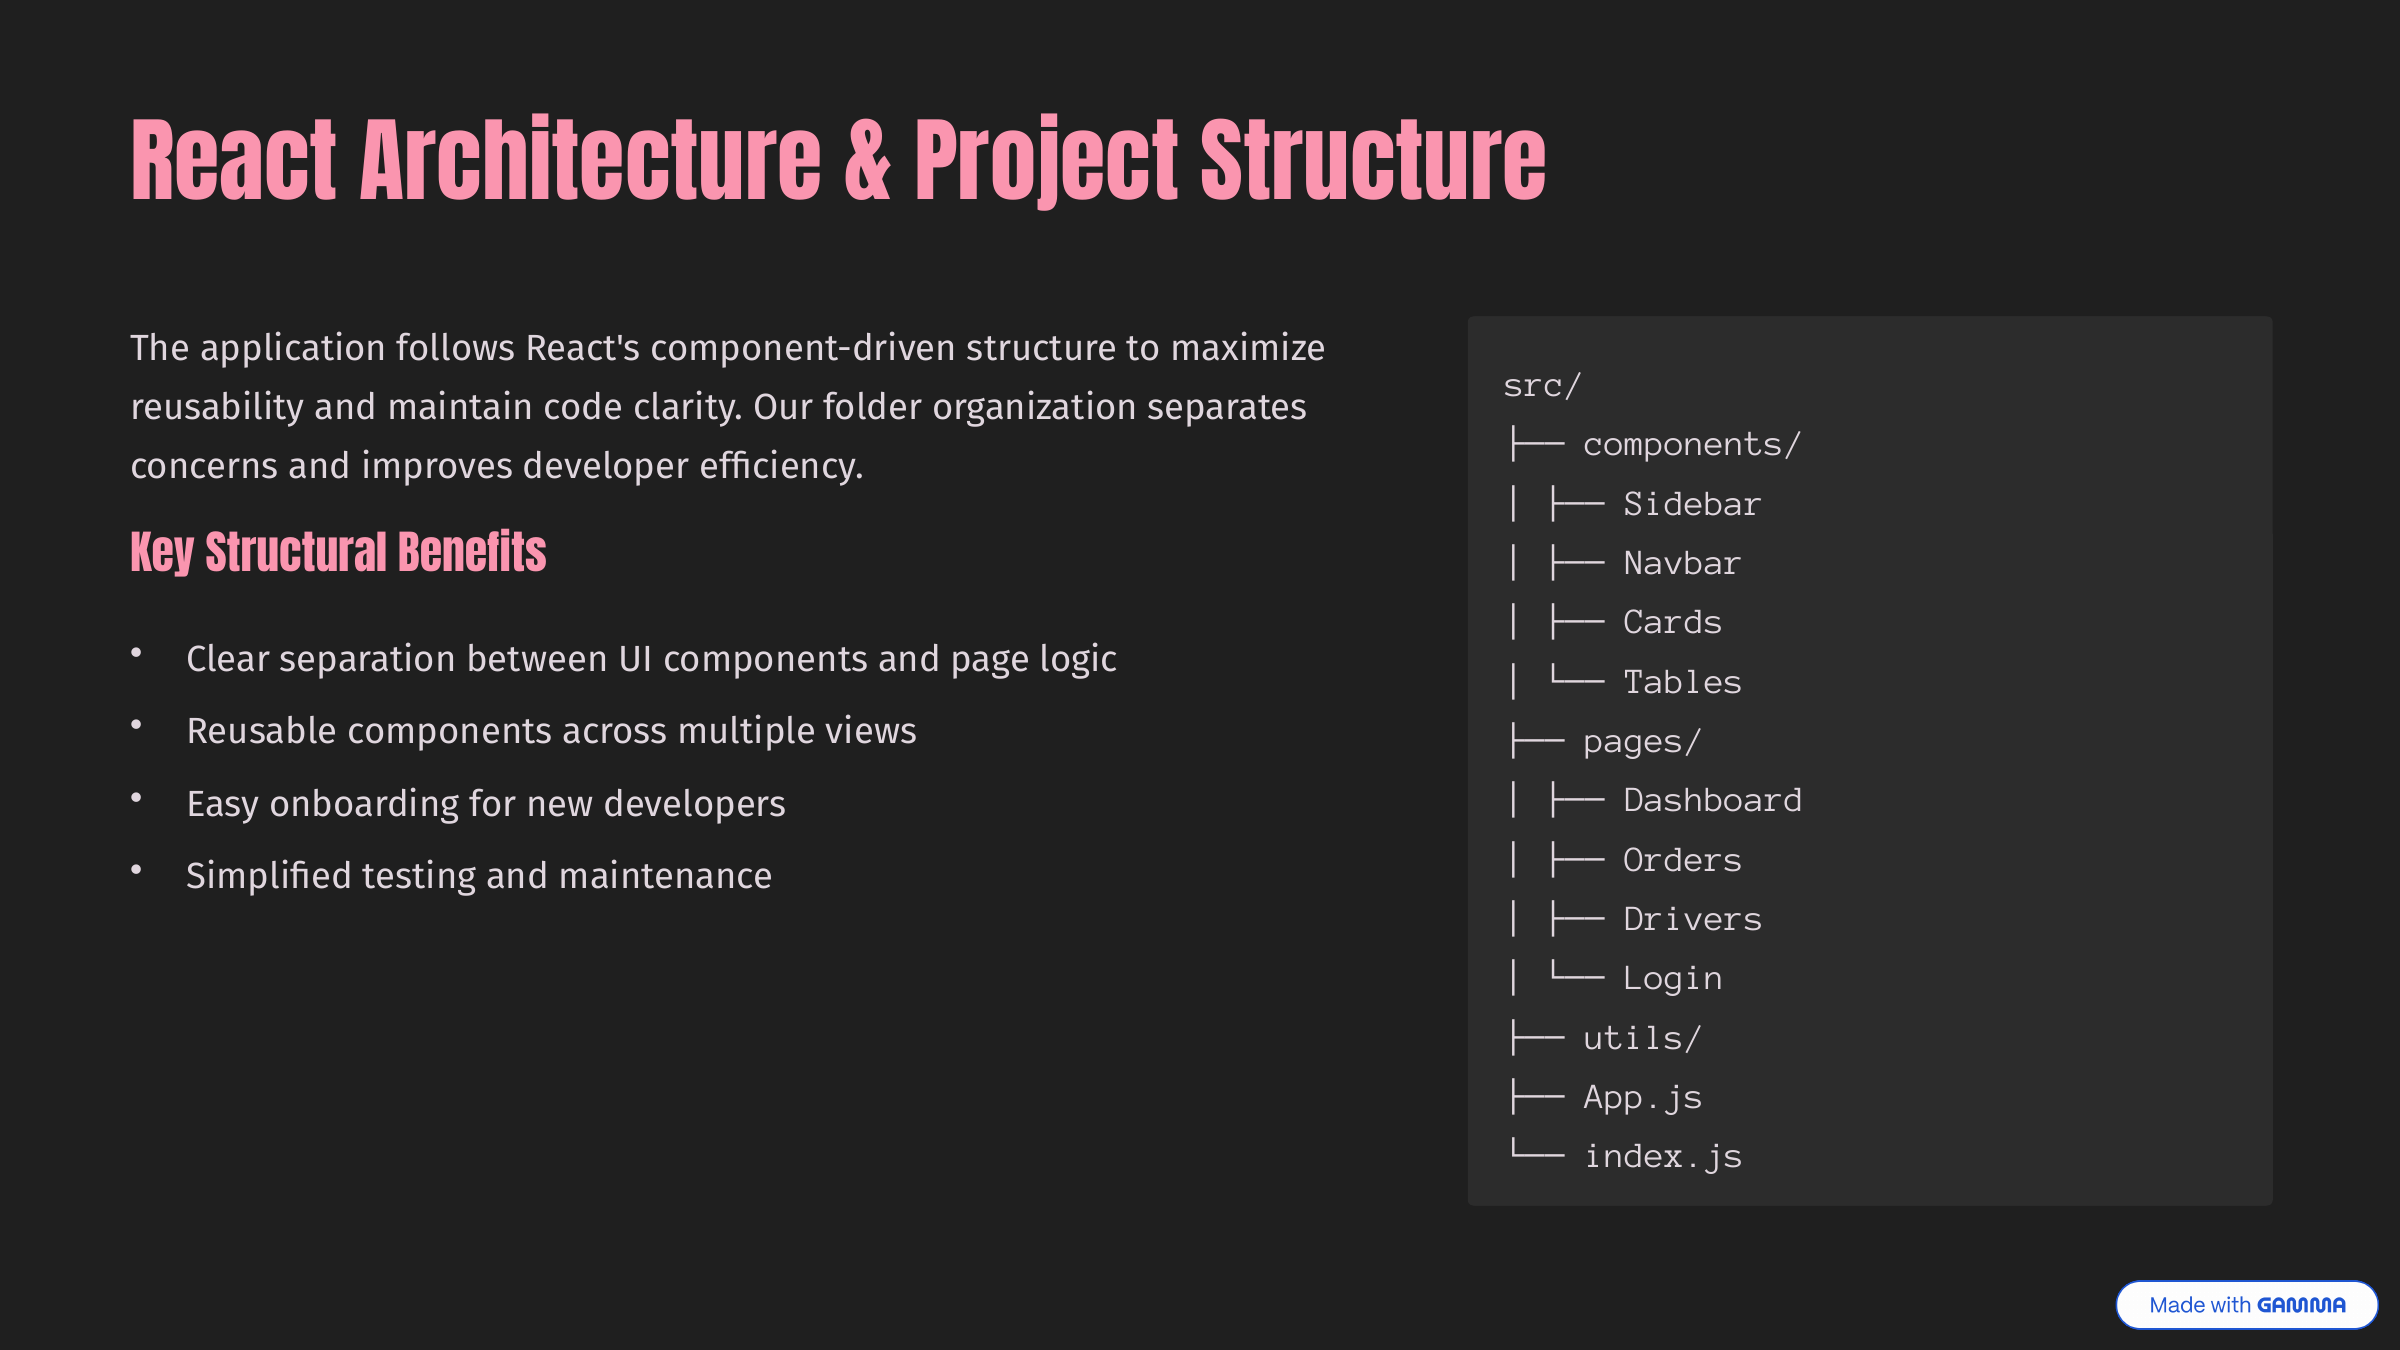

React Architecture & Project Structure
The application follows React's component-driven structure to maximize reusability and maintain code clarity. Our folder organization separates concerns and improves developer efficiency.

src/
├── components/
│ ├── Sidebar
│ ├── Navbar
│ ├── Cards
│ └── Tables
├── pages/
│ ├── Dashboard
│ ├── Orders
│ ├── Drivers
│ └── Login
├── utils/
├── App.js
└── index.js
Key Structural Benefits
Clear separation between UI components and page logic
Reusable components across multiple views
Easy onboarding for new developers
Simplified testing and maintenance